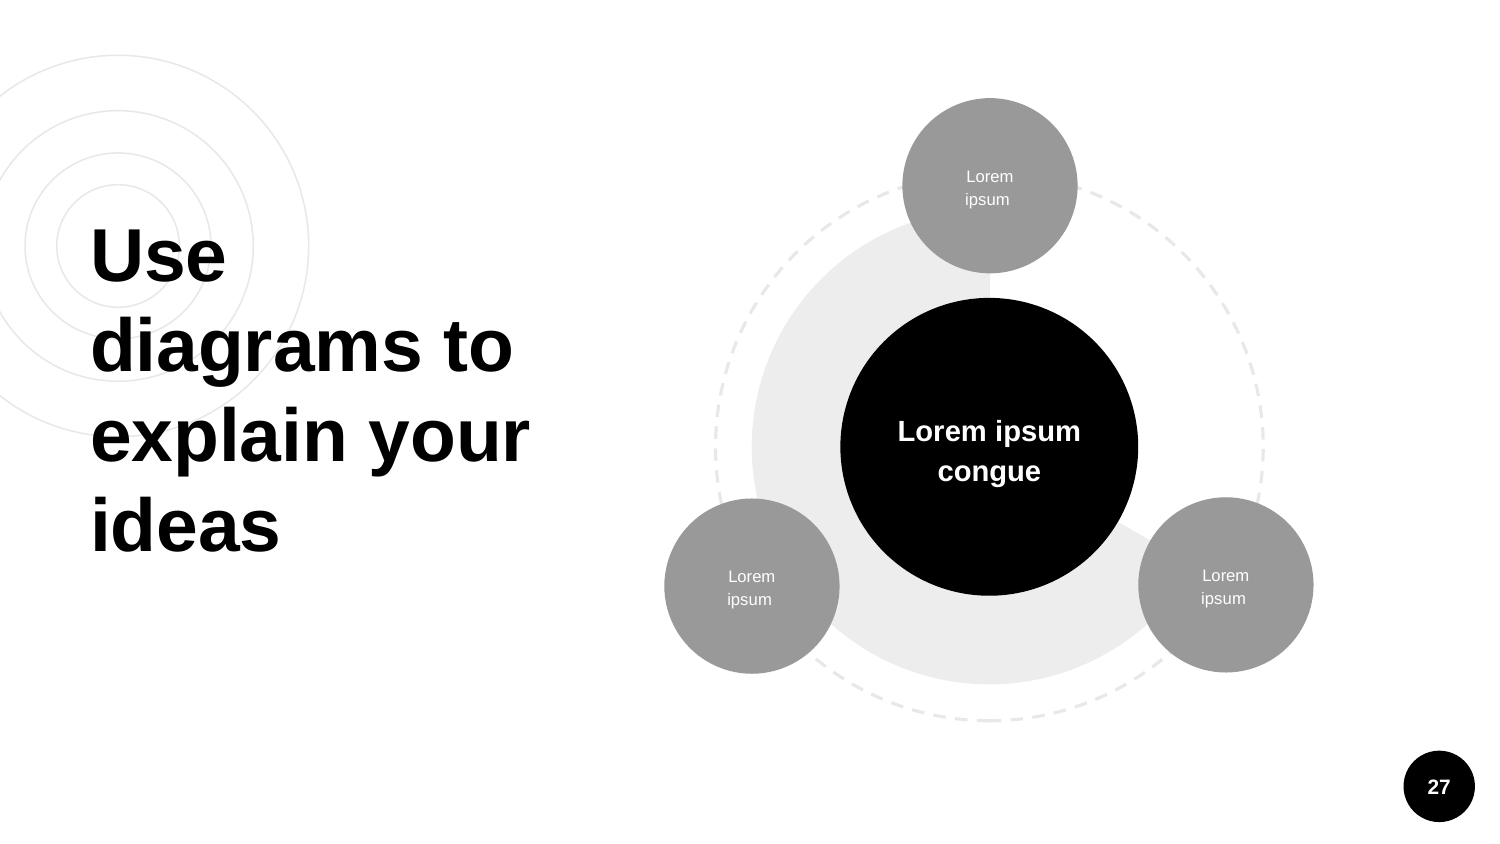

Lorem ipsum

# Use diagrams to explain your ideas

Lorem ipsum congue

Lorem ipsum

Lorem ipsum
27